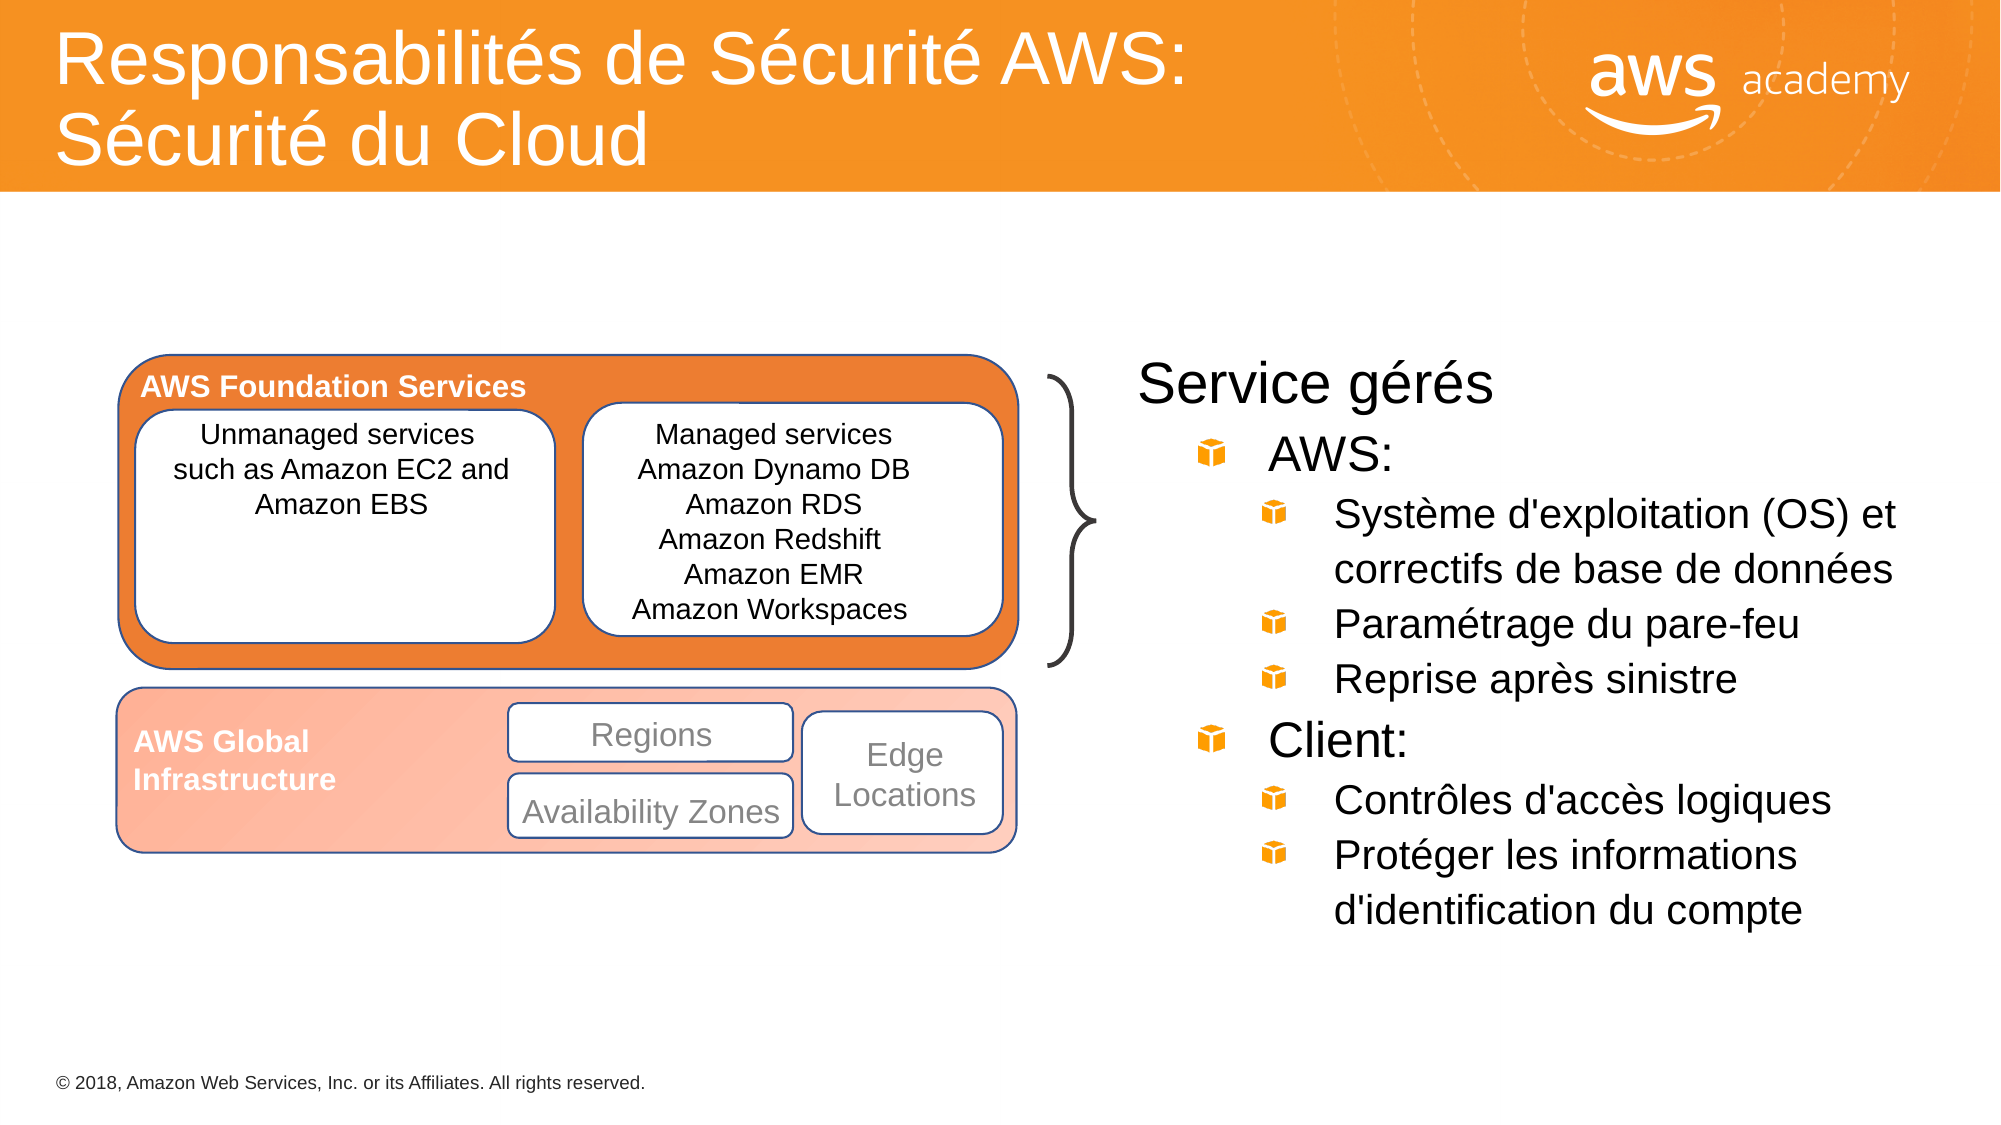

# Responsabilités de Sécurité AWS: Sécurité du Cloud
Service gérés
AWS:
Système d'exploitation (OS) et correctifs de base de données
Paramétrage du pare-feu
Reprise après sinistre
Client:
Contrôles d'accès logiques
Protéger les informations d'identification du compte

AWS Foundation Services

Unmanaged services
such as Amazon EC2 and Amazon EBS
Managed services
Amazon Dynamo DB
Amazon RDS
Amazon Redshift
Amazon EMR
Amazon Workspaces

Regions

AWS Global Infrastructure
Edge
Locations

Availability Zones